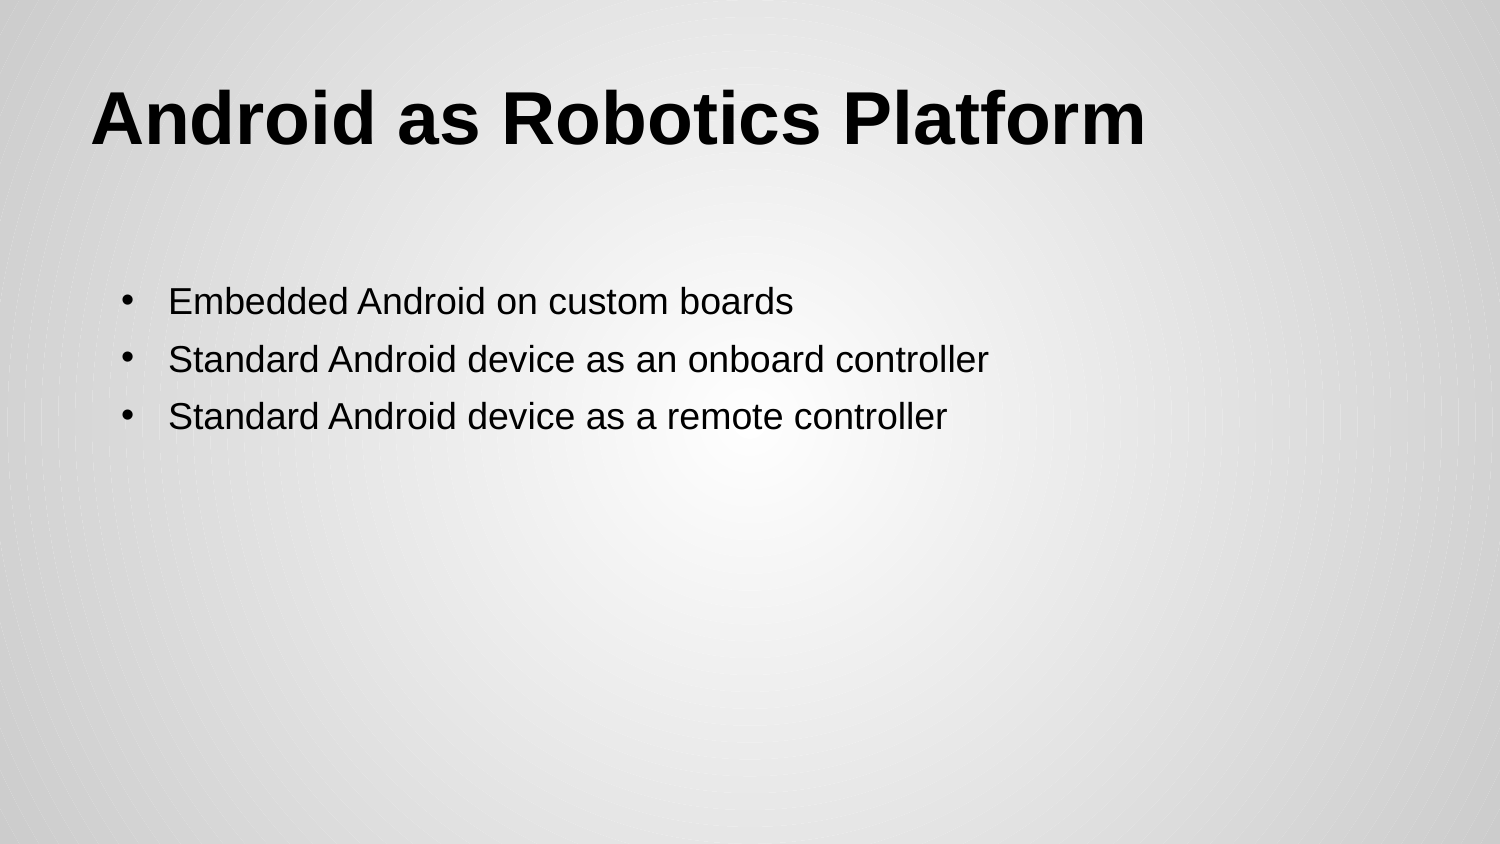

# Android as Robotics Platform

Embedded Android on custom boards
Standard Android device as an onboard controller
Standard Android device as a remote controller